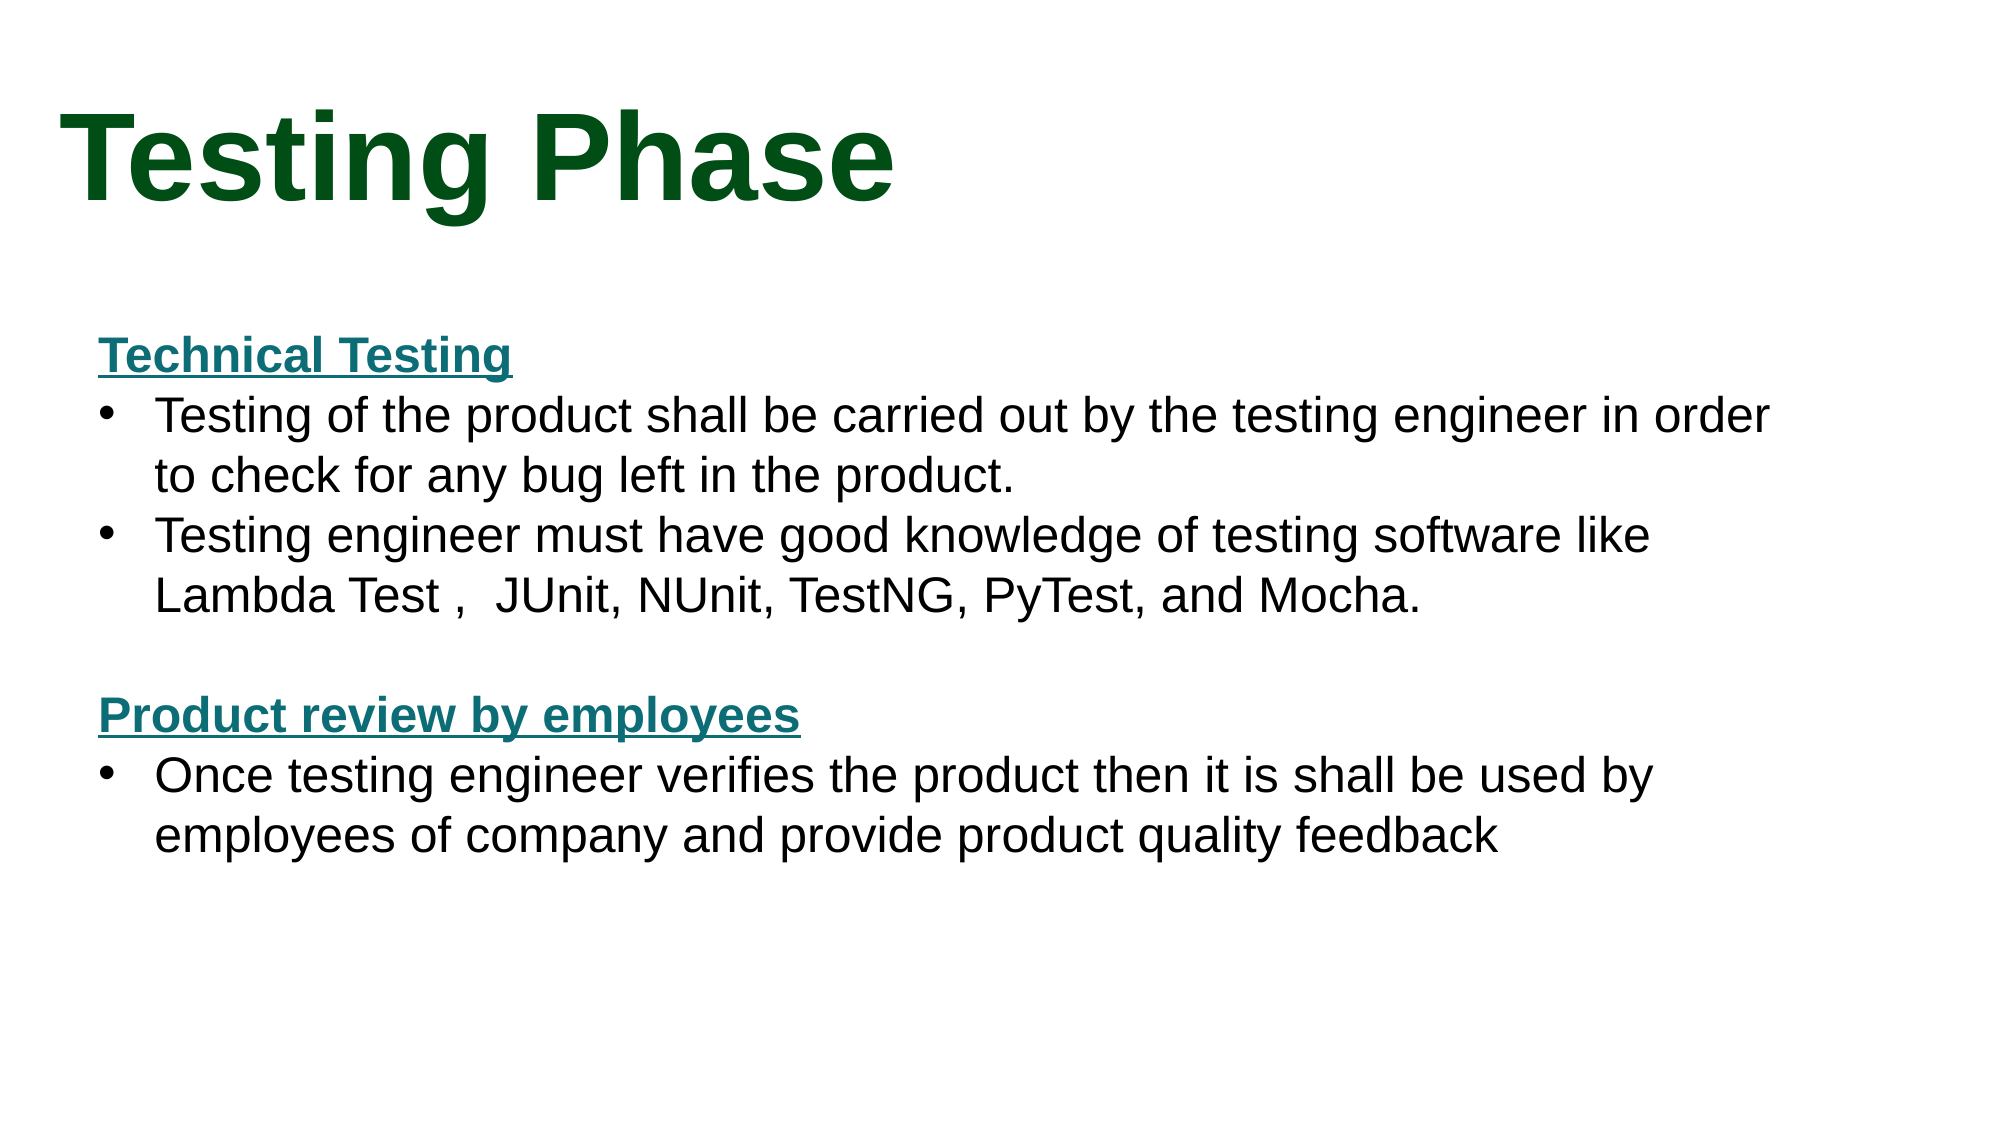

Testing Phase
Technical Testing
Testing of the product shall be carried out by the testing engineer in order to check for any bug left in the product.
Testing engineer must have good knowledge of testing software like Lambda Test ,  JUnit, NUnit, TestNG, PyTest, and Mocha.

Product review by employees
Once testing engineer verifies the product then it is shall be used by employees of company and provide product quality feedback